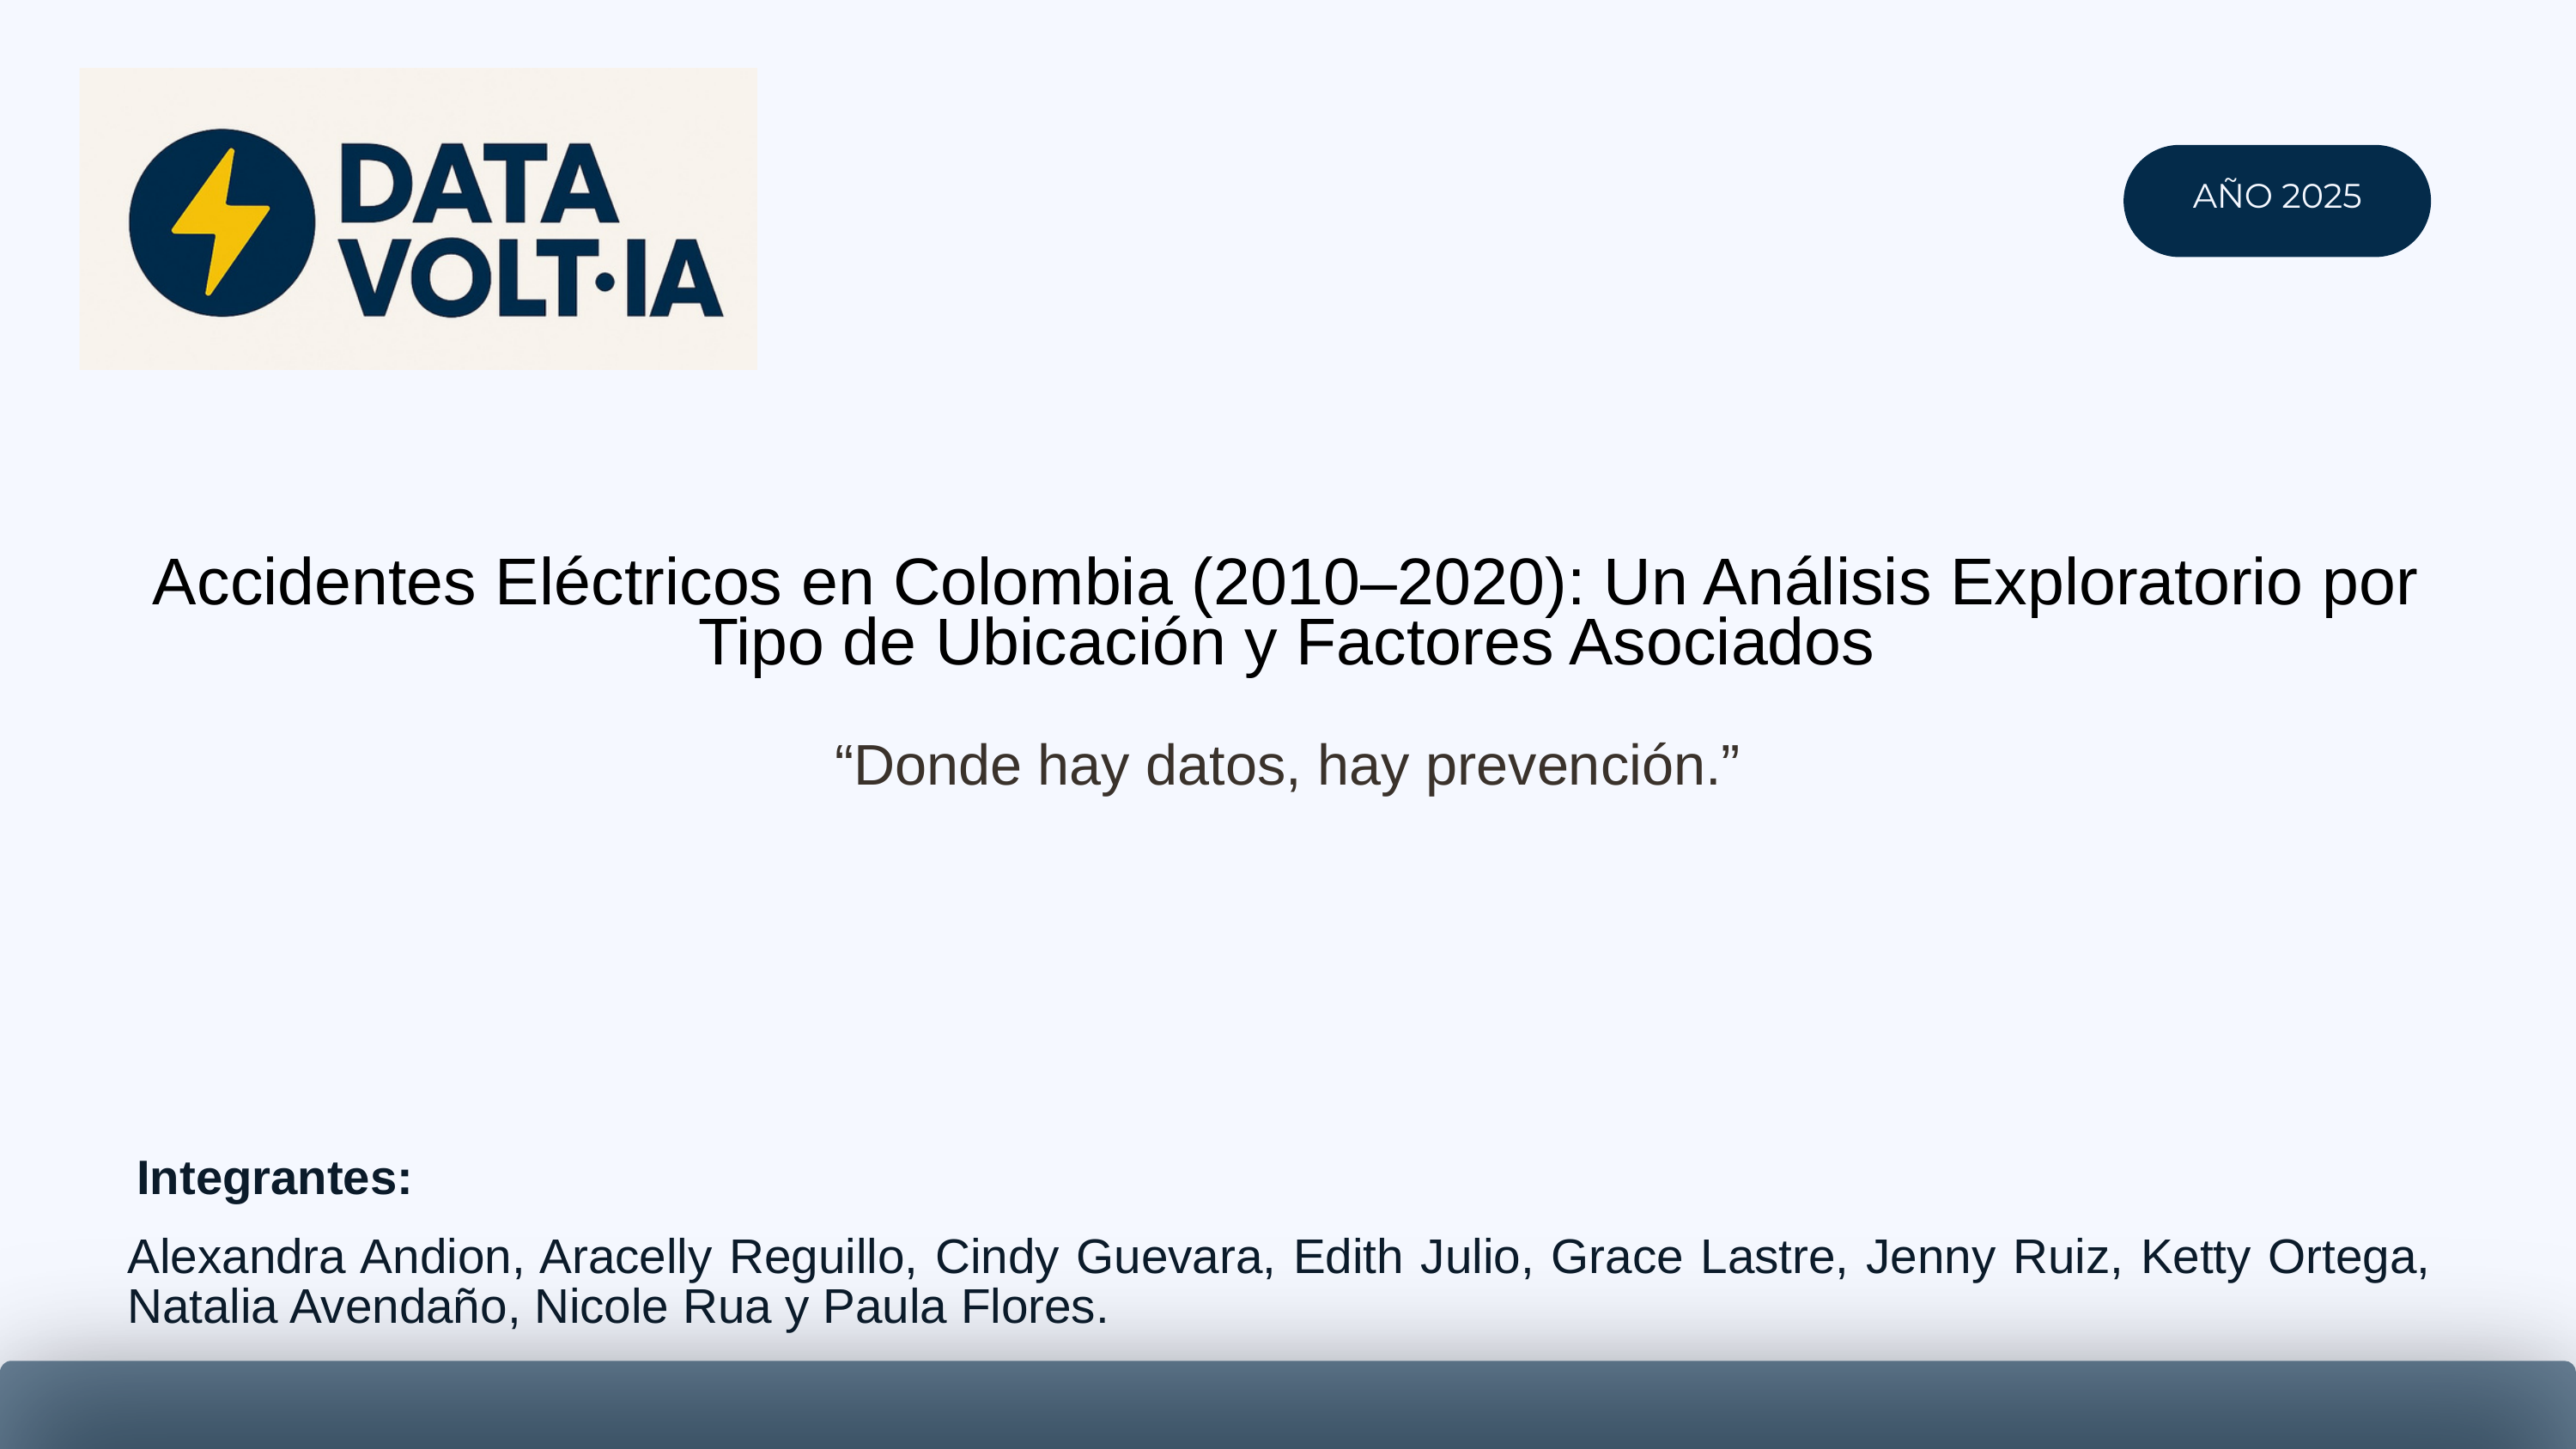

AÑO 2025
Accidentes Eléctricos en Colombia (2010–2020): Un Análisis Exploratorio por Tipo de Ubicación y Factores Asociados
“Donde hay datos, hay prevención.”
Integrantes:

Alexandra Andion, Aracelly Reguillo, Cindy Guevara, Edith Julio, Grace Lastre, Jenny Ruiz, Ketty Ortega, Natalia Avendaño, Nicole Rua y Paula Flores.